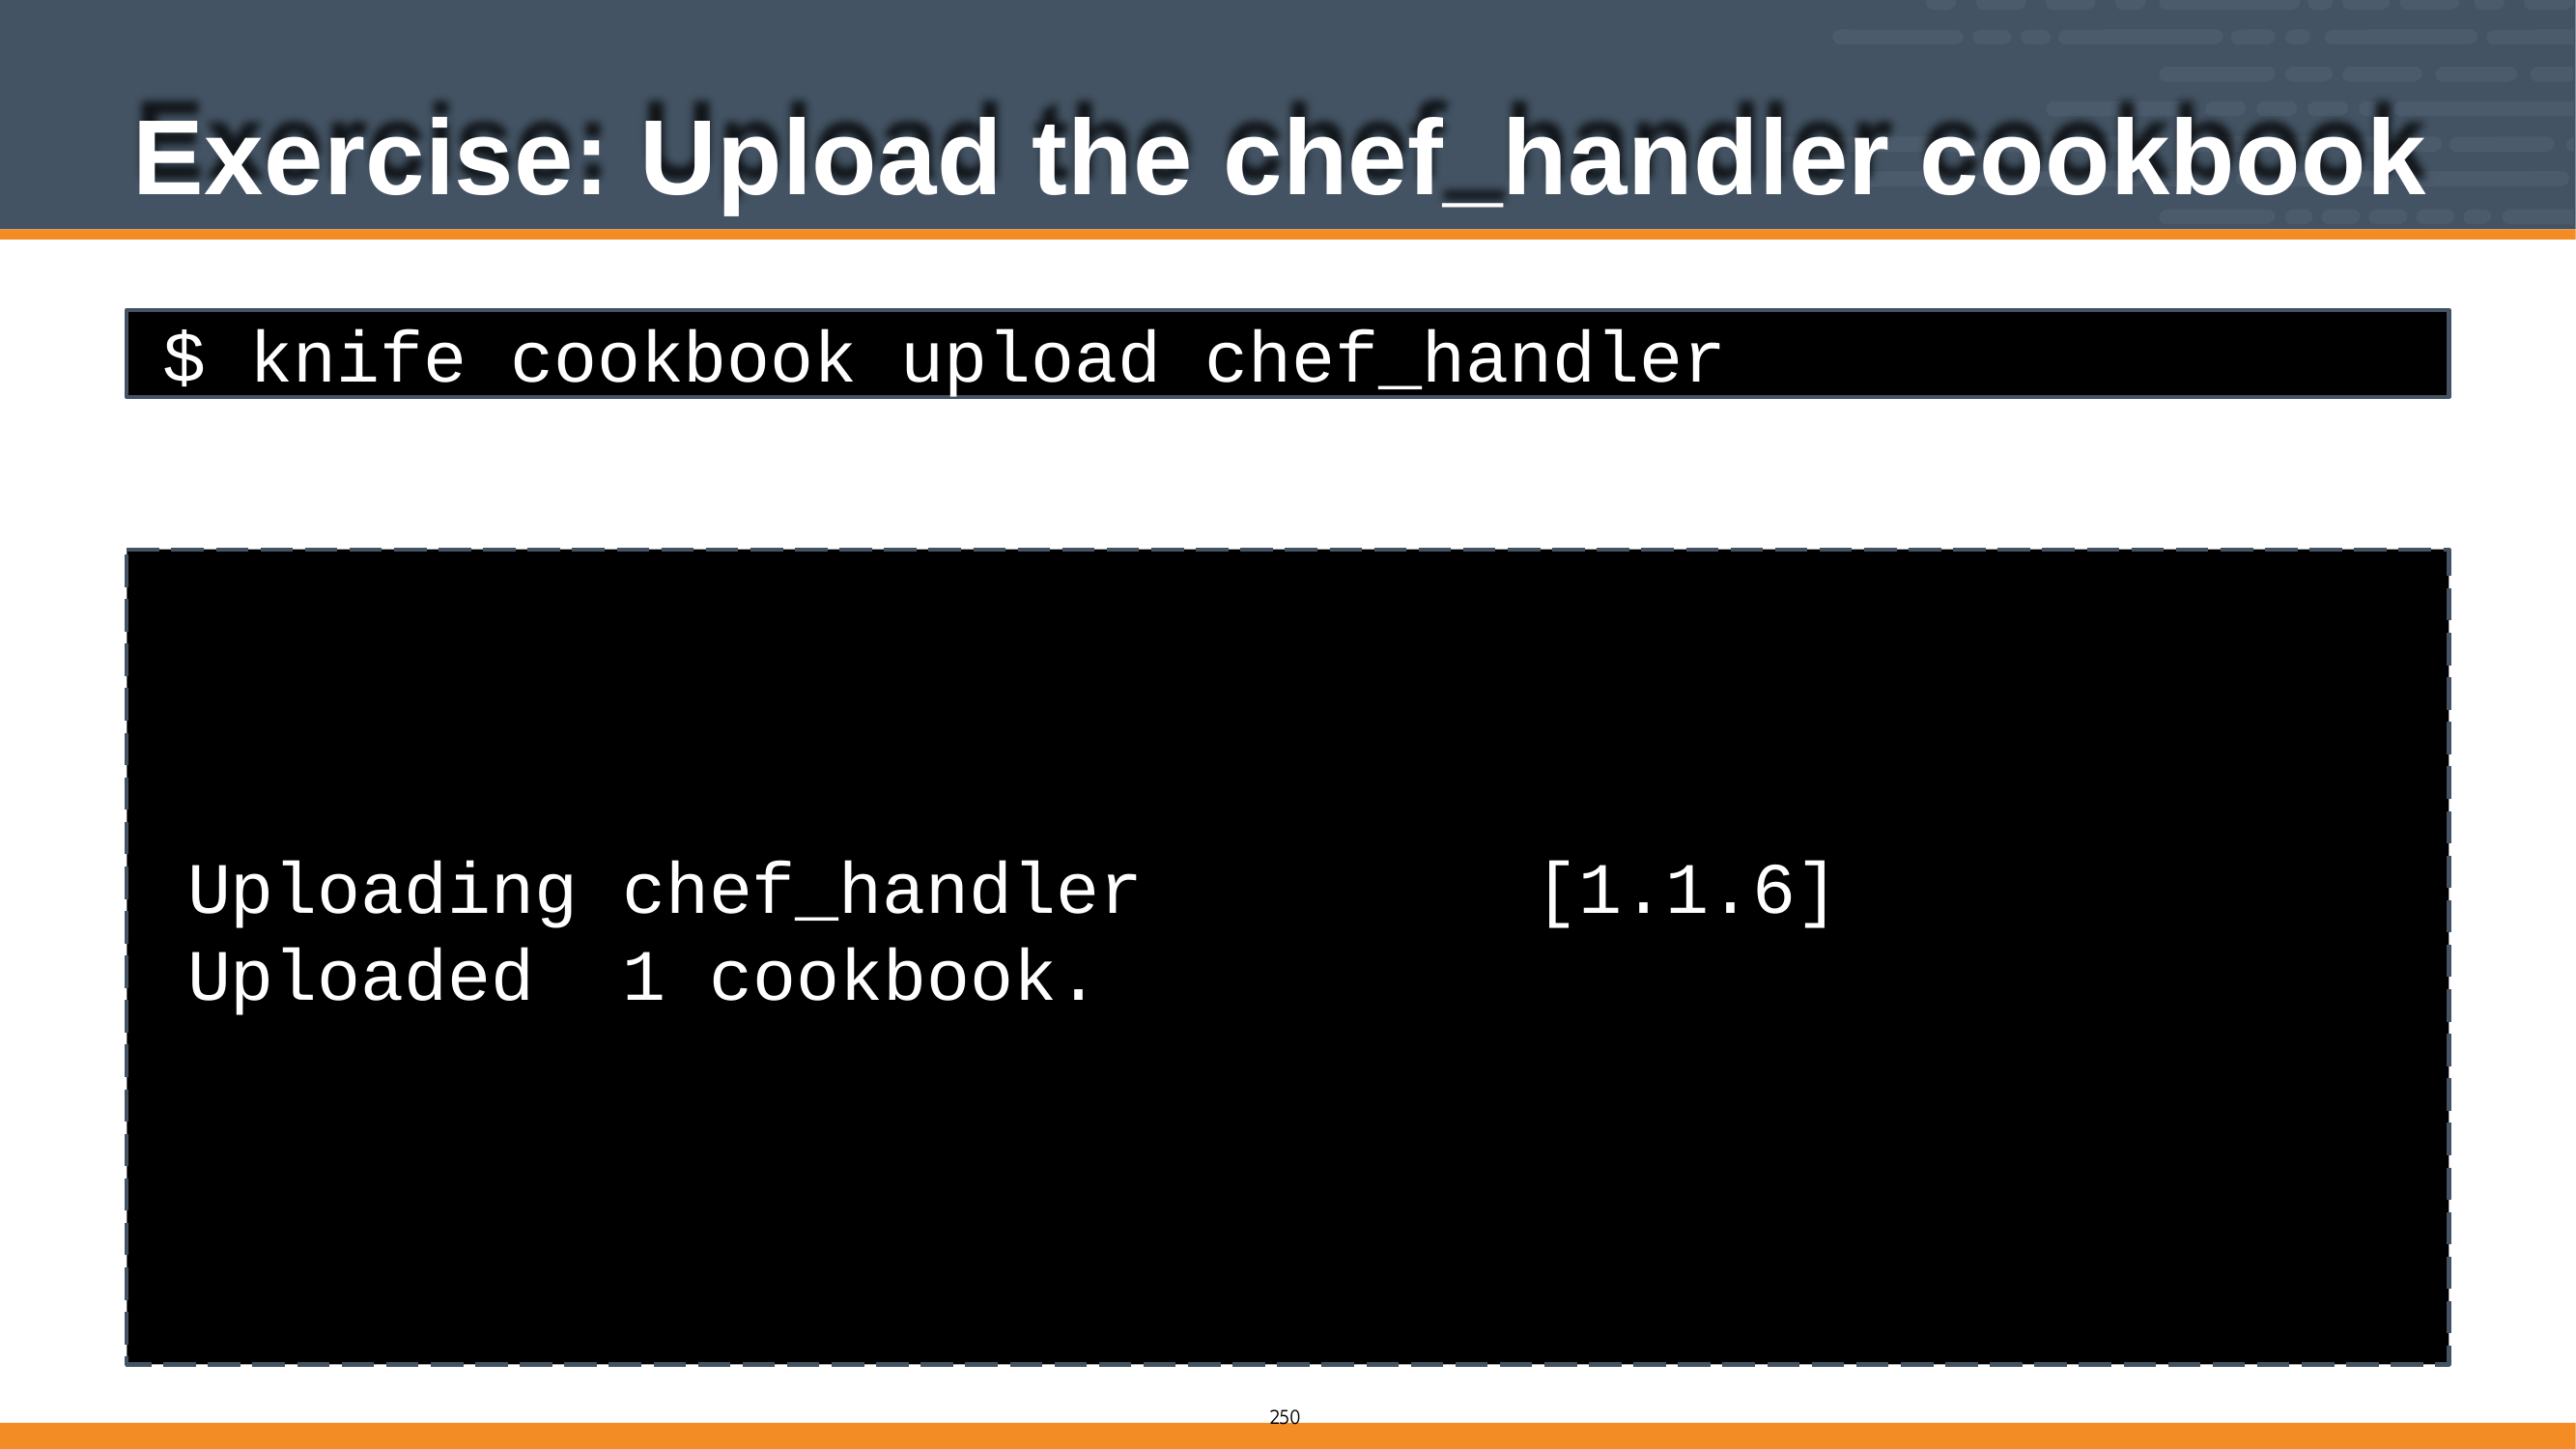

# Exercise: Upload the chef_handler cookbook

$ knife cookbook upload chef_handler

Uploading Uploaded
chef_handler
1 cookbook.
[1.1.6]
250